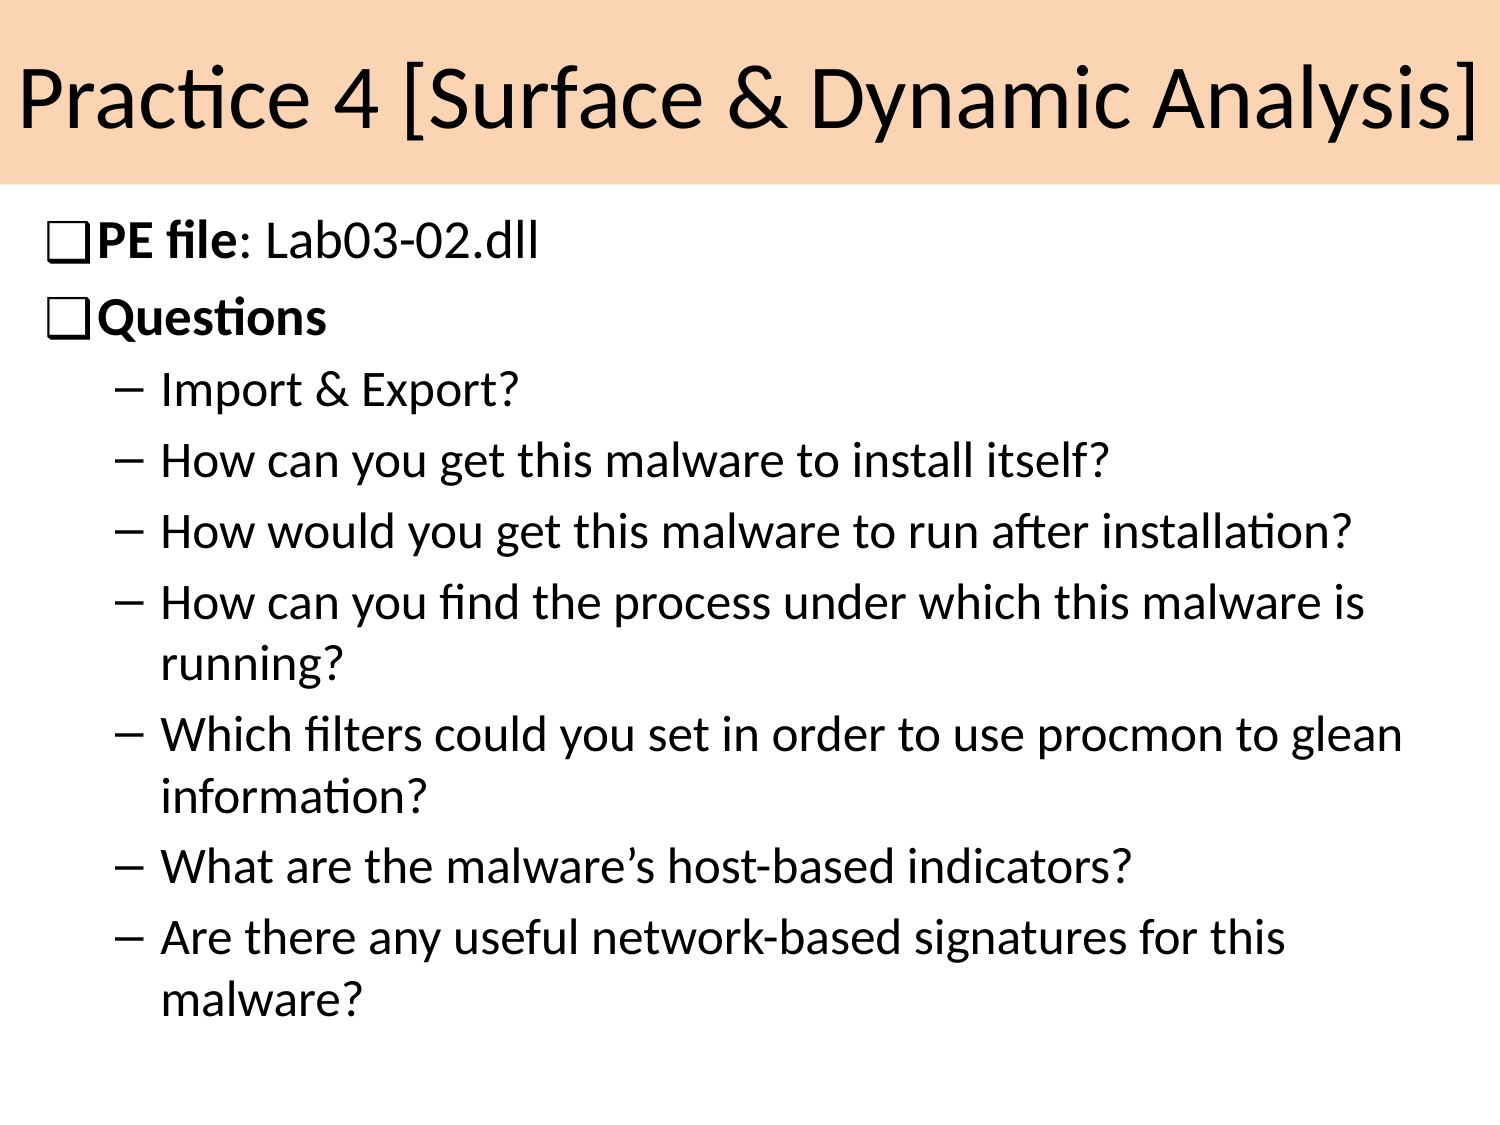

# Practice 4 [Surface & Dynamic Analysis]
PE file: Lab03-02.dll
Questions
Import & Export?
How can you get this malware to install itself?
How would you get this malware to run after installation?
How can you find the process under which this malware is running?
Which filters could you set in order to use procmon to glean information?
What are the malware’s host-based indicators?
Are there any useful network-based signatures for this malware?